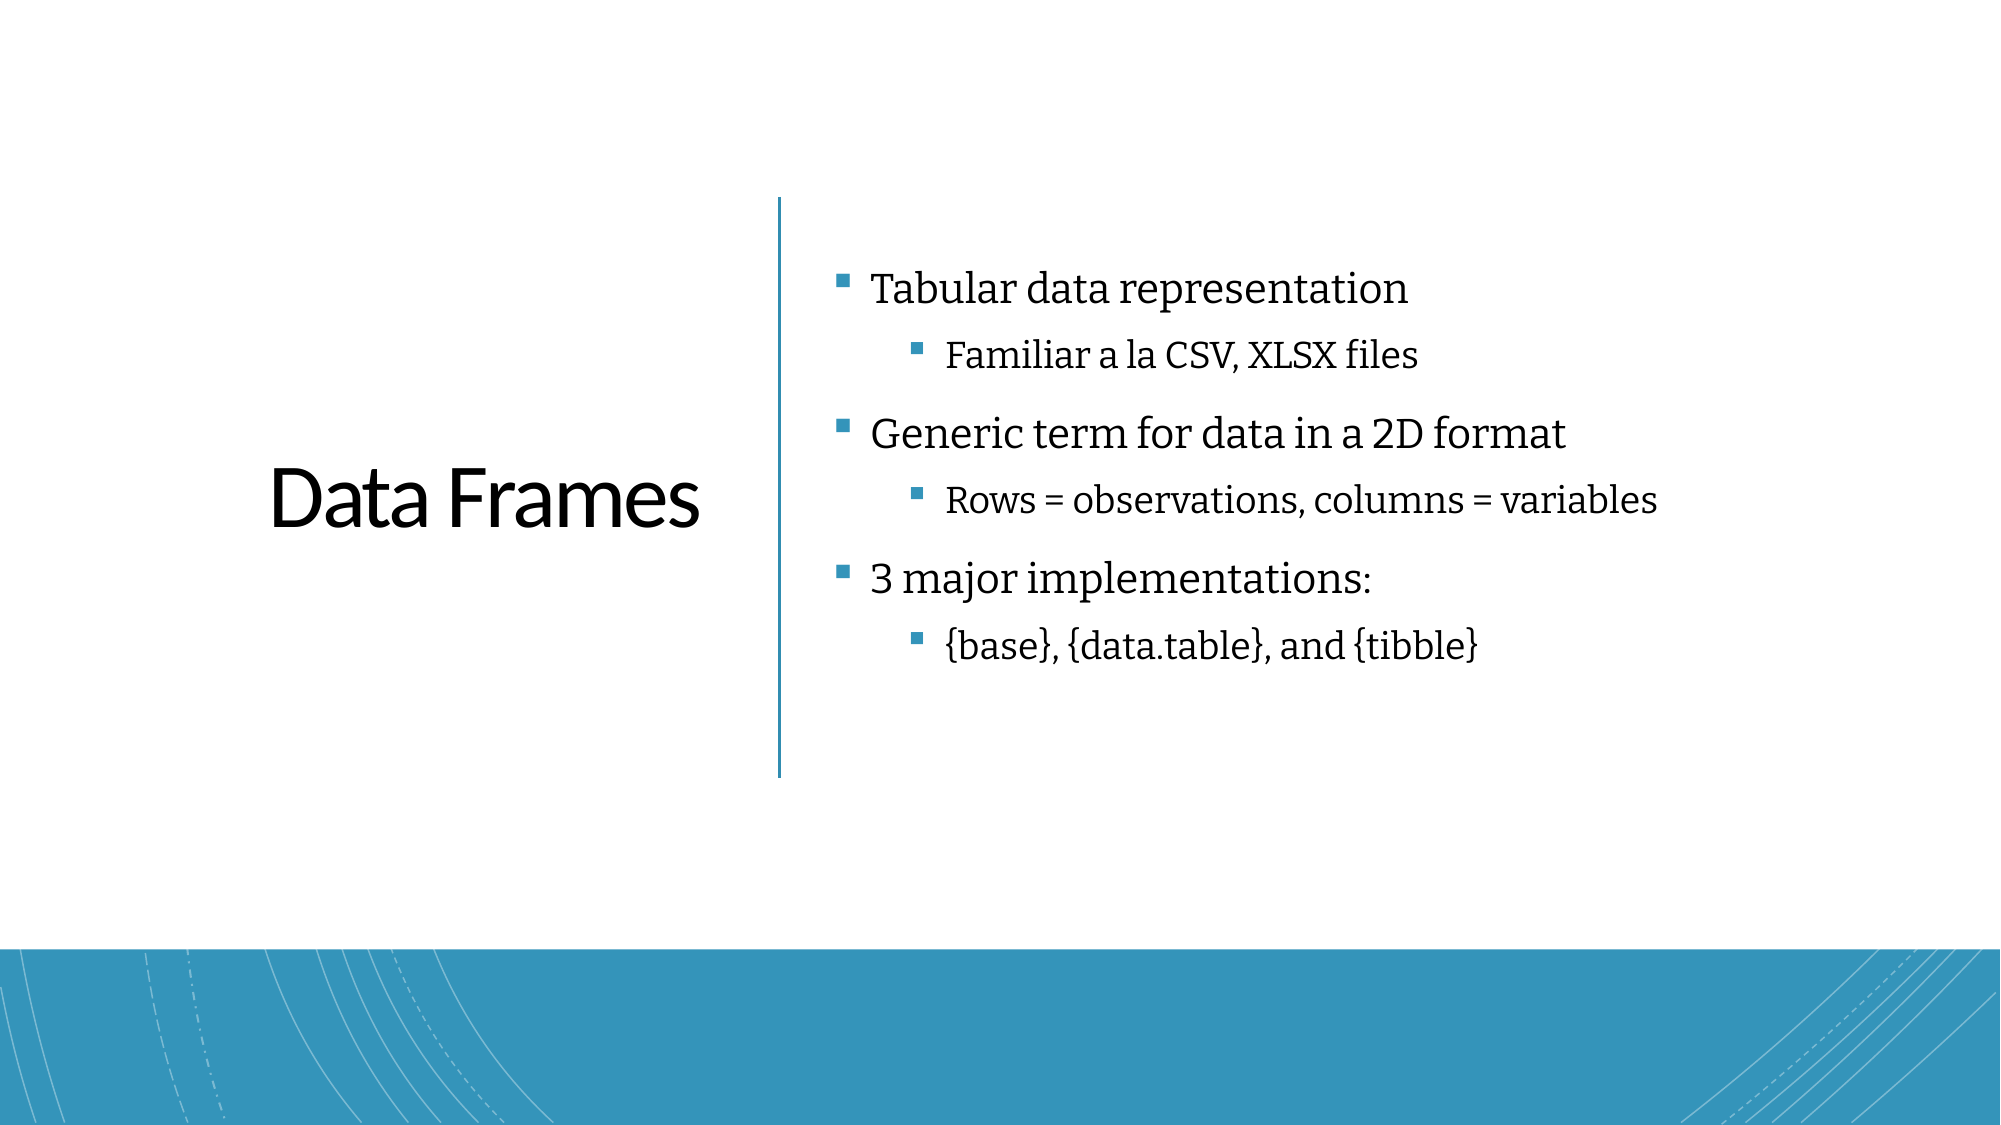

37
# Data Frames
Tabular data representation
Familiar a la CSV, XLSX files
Generic term for data in a 2D format
Rows = observations, columns = variables
3 major implementations:
{base}, {data.table}, and {tibble}